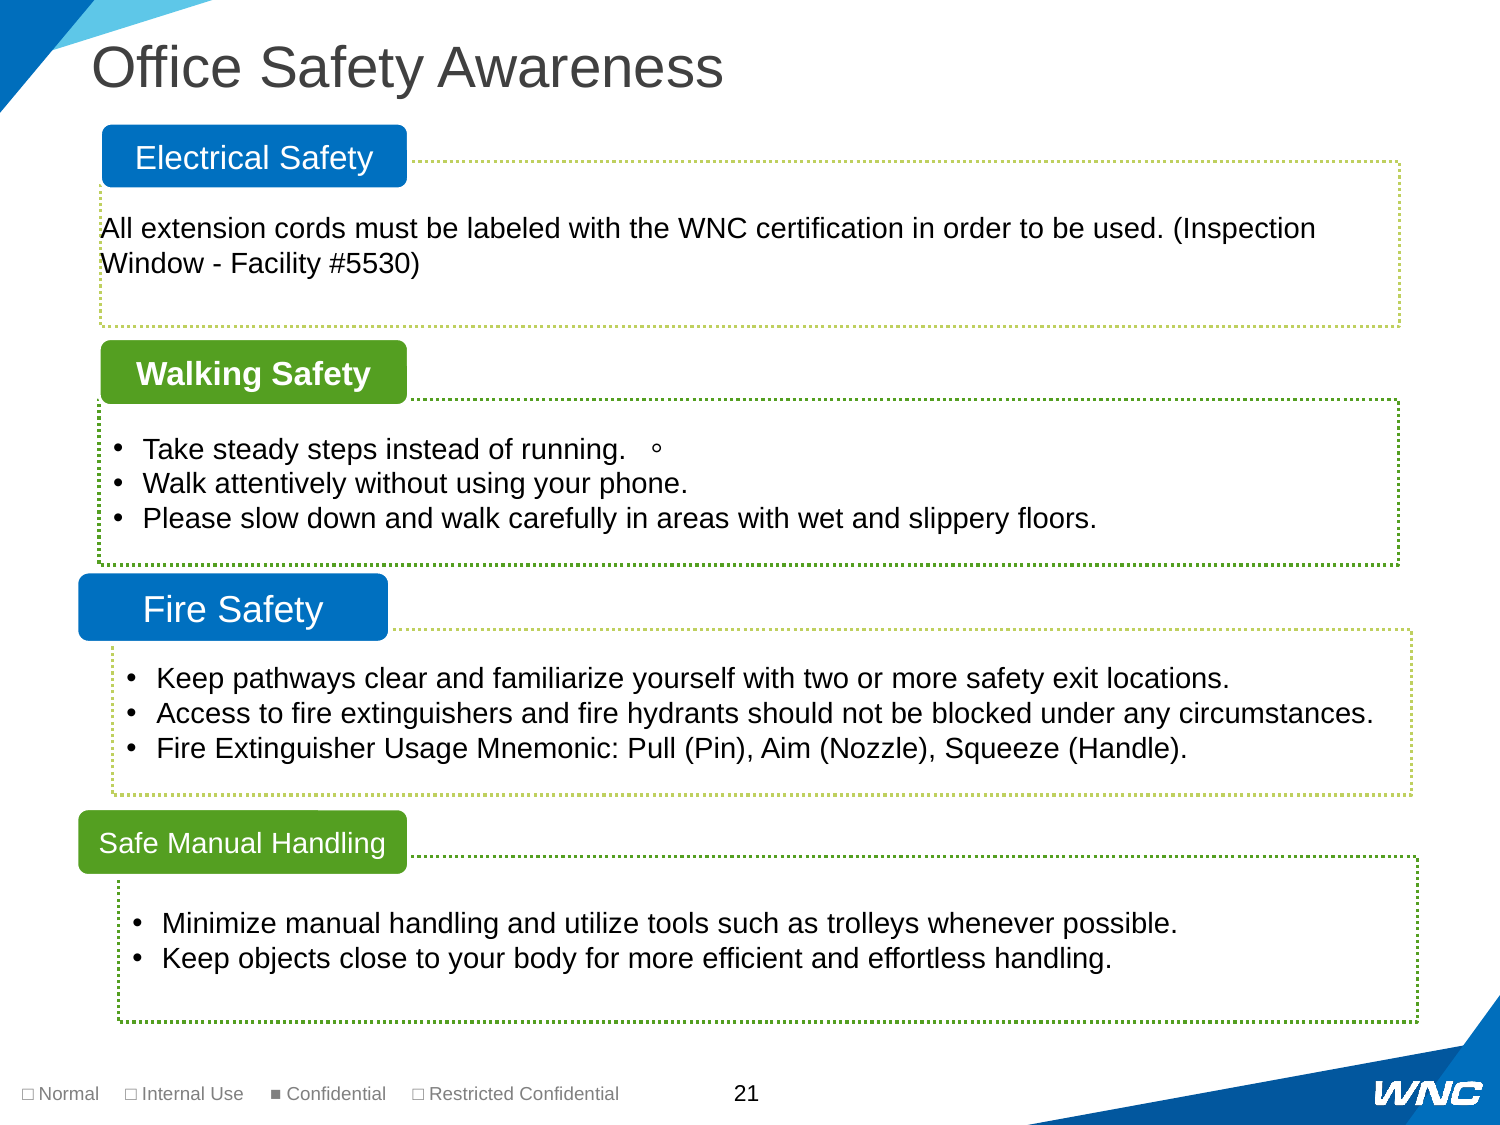

# Office Safety Awareness
Electrical Safety
All extension cords must be labeled with the WNC certification in order to be used. (Inspection Window - Facility #5530)
Walking Safety
Take steady steps instead of running. 。
Walk attentively without using your phone.
Please slow down and walk carefully in areas with wet and slippery floors.
Fire Safety
Keep pathways clear and familiarize yourself with two or more safety exit locations.
Access to fire extinguishers and fire hydrants should not be blocked under any circumstances.
Fire Extinguisher Usage Mnemonic: Pull (Pin), Aim (Nozzle), Squeeze (Handle).
Safe Manual Handling
Minimize manual handling and utilize tools such as trolleys whenever possible.
Keep objects close to your body for more efficient and effortless handling.